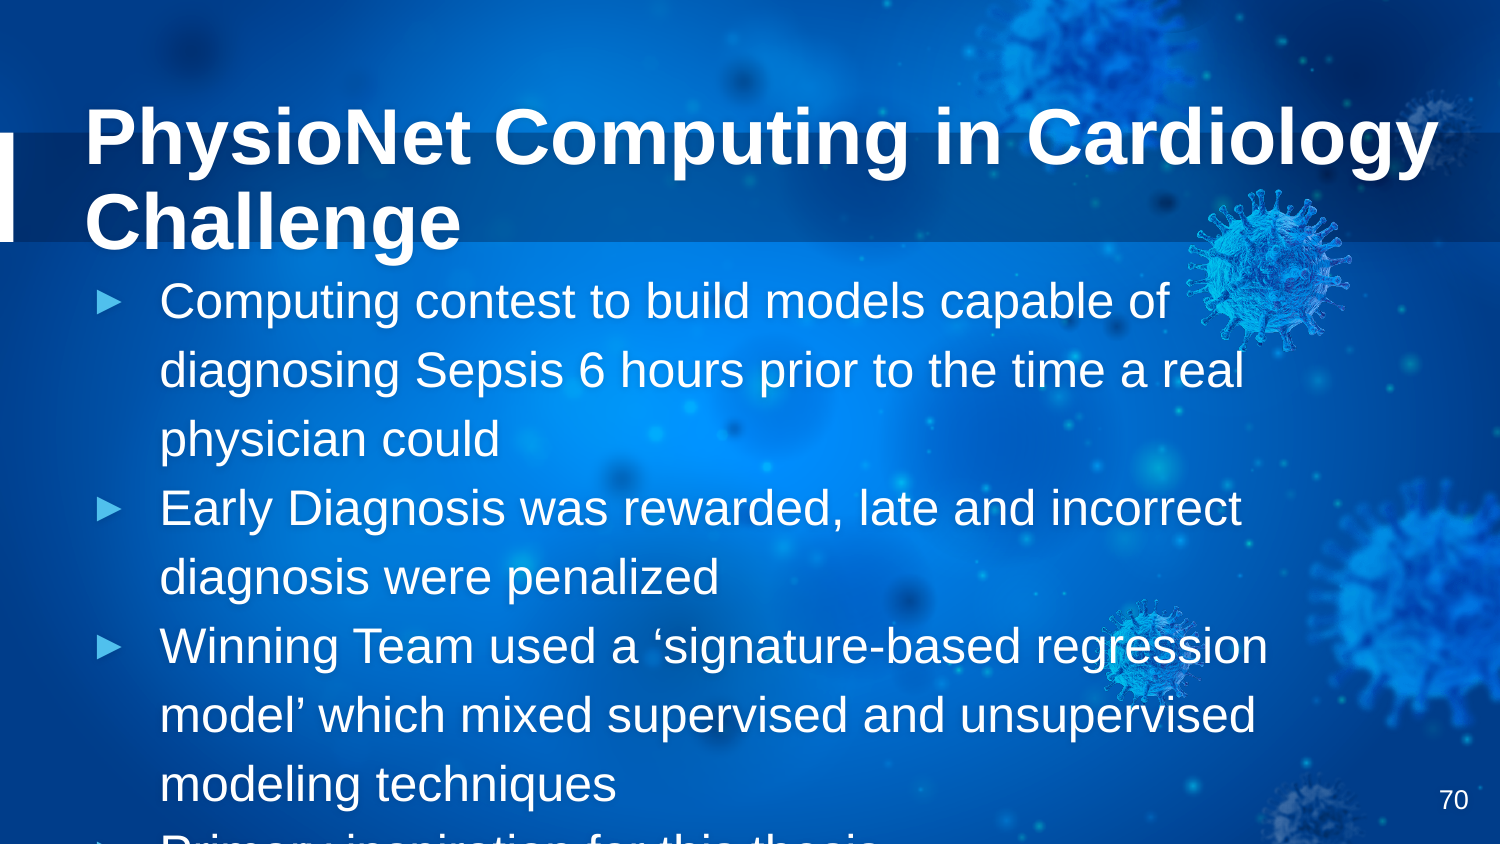

# PhysioNet Computing in Cardiology Challenge
Computing contest to build models capable of diagnosing Sepsis 6 hours prior to the time a real physician could
Early Diagnosis was rewarded, late and incorrect diagnosis were penalized
Winning Team used a ‘signature-based regression model’ which mixed supervised and unsupervised modeling techniques
Primary inspiration for this thesis
70